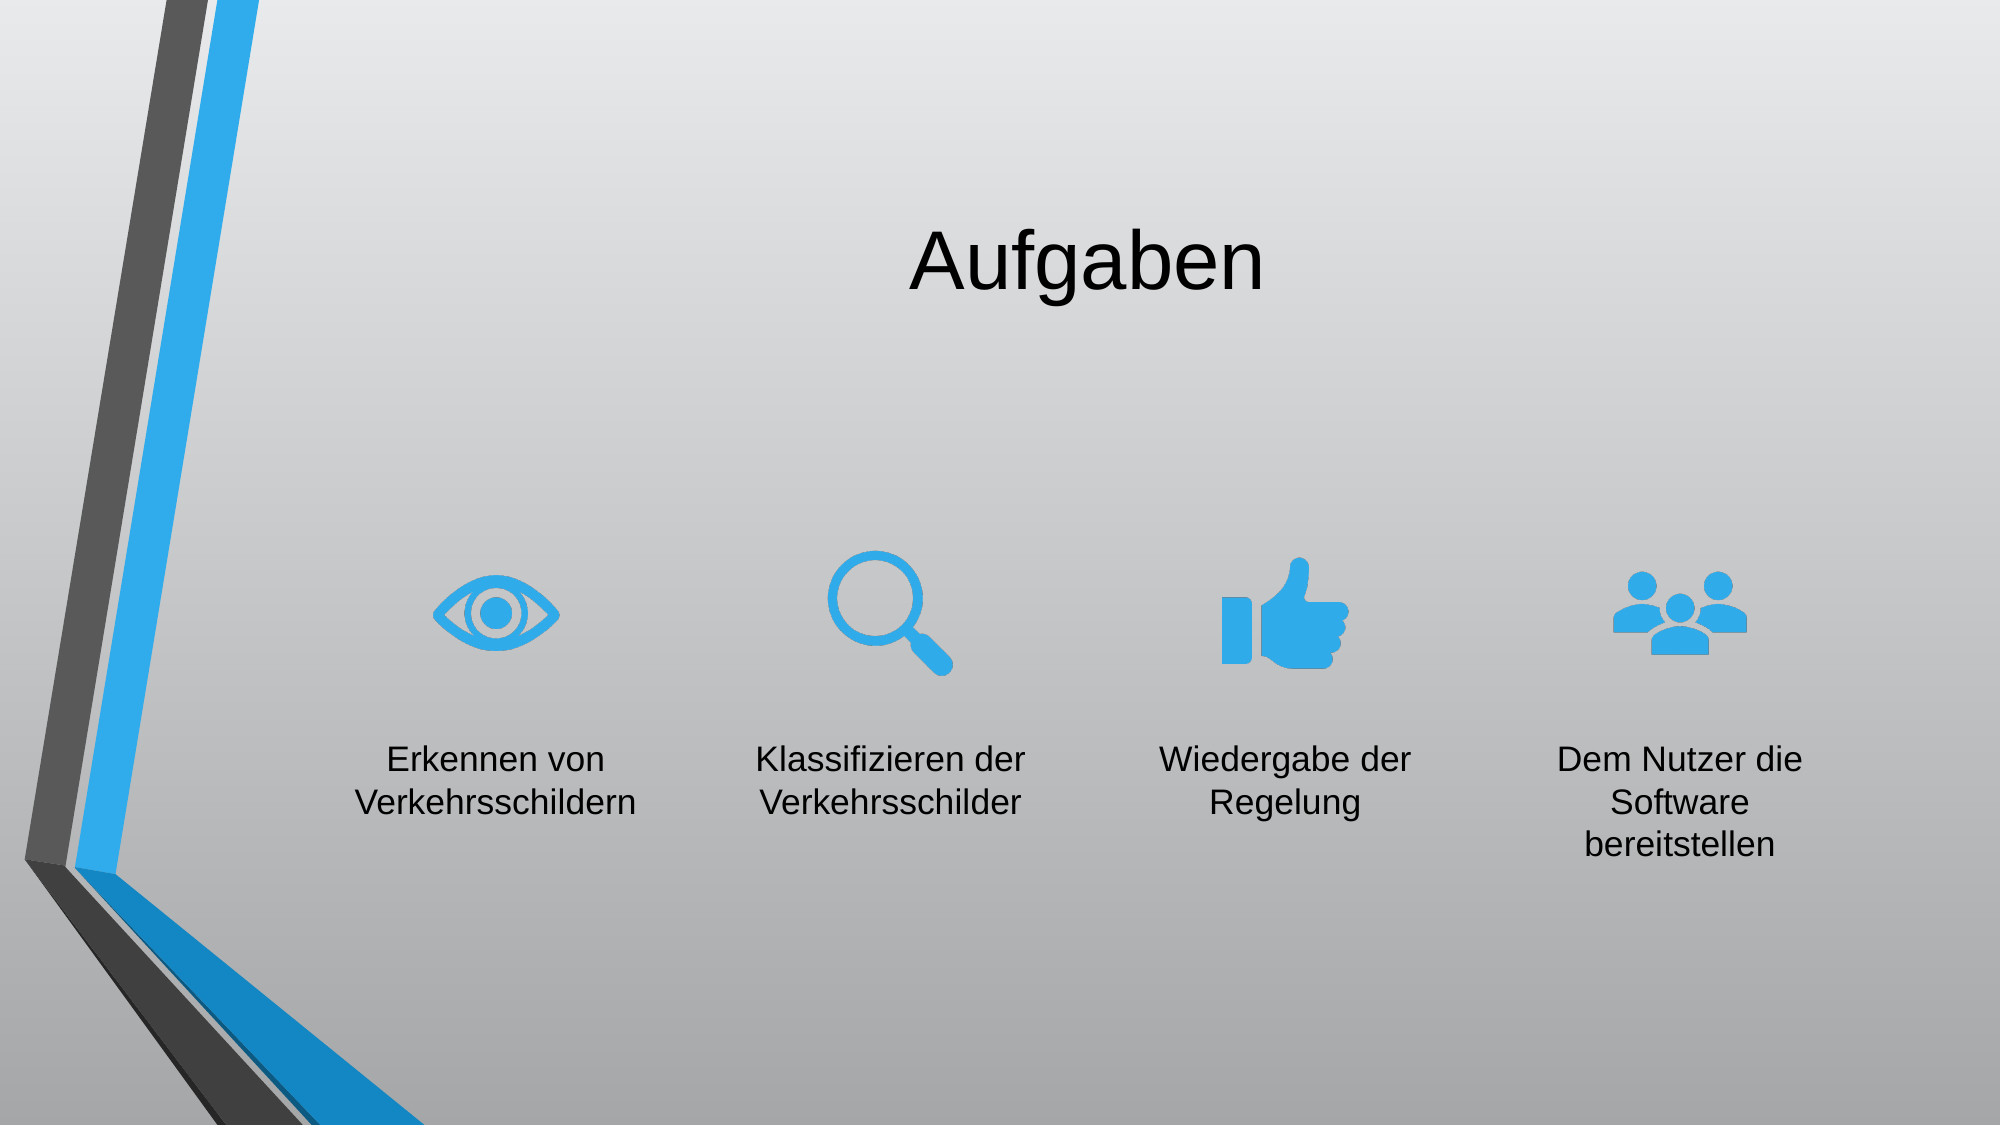

# Aufgaben

Erkennen von Verkehrsschildern
Klassifizieren der Verkehrsschilder
Wiedergabe der Regelung
Dem Nutzer die Software bereitstellen